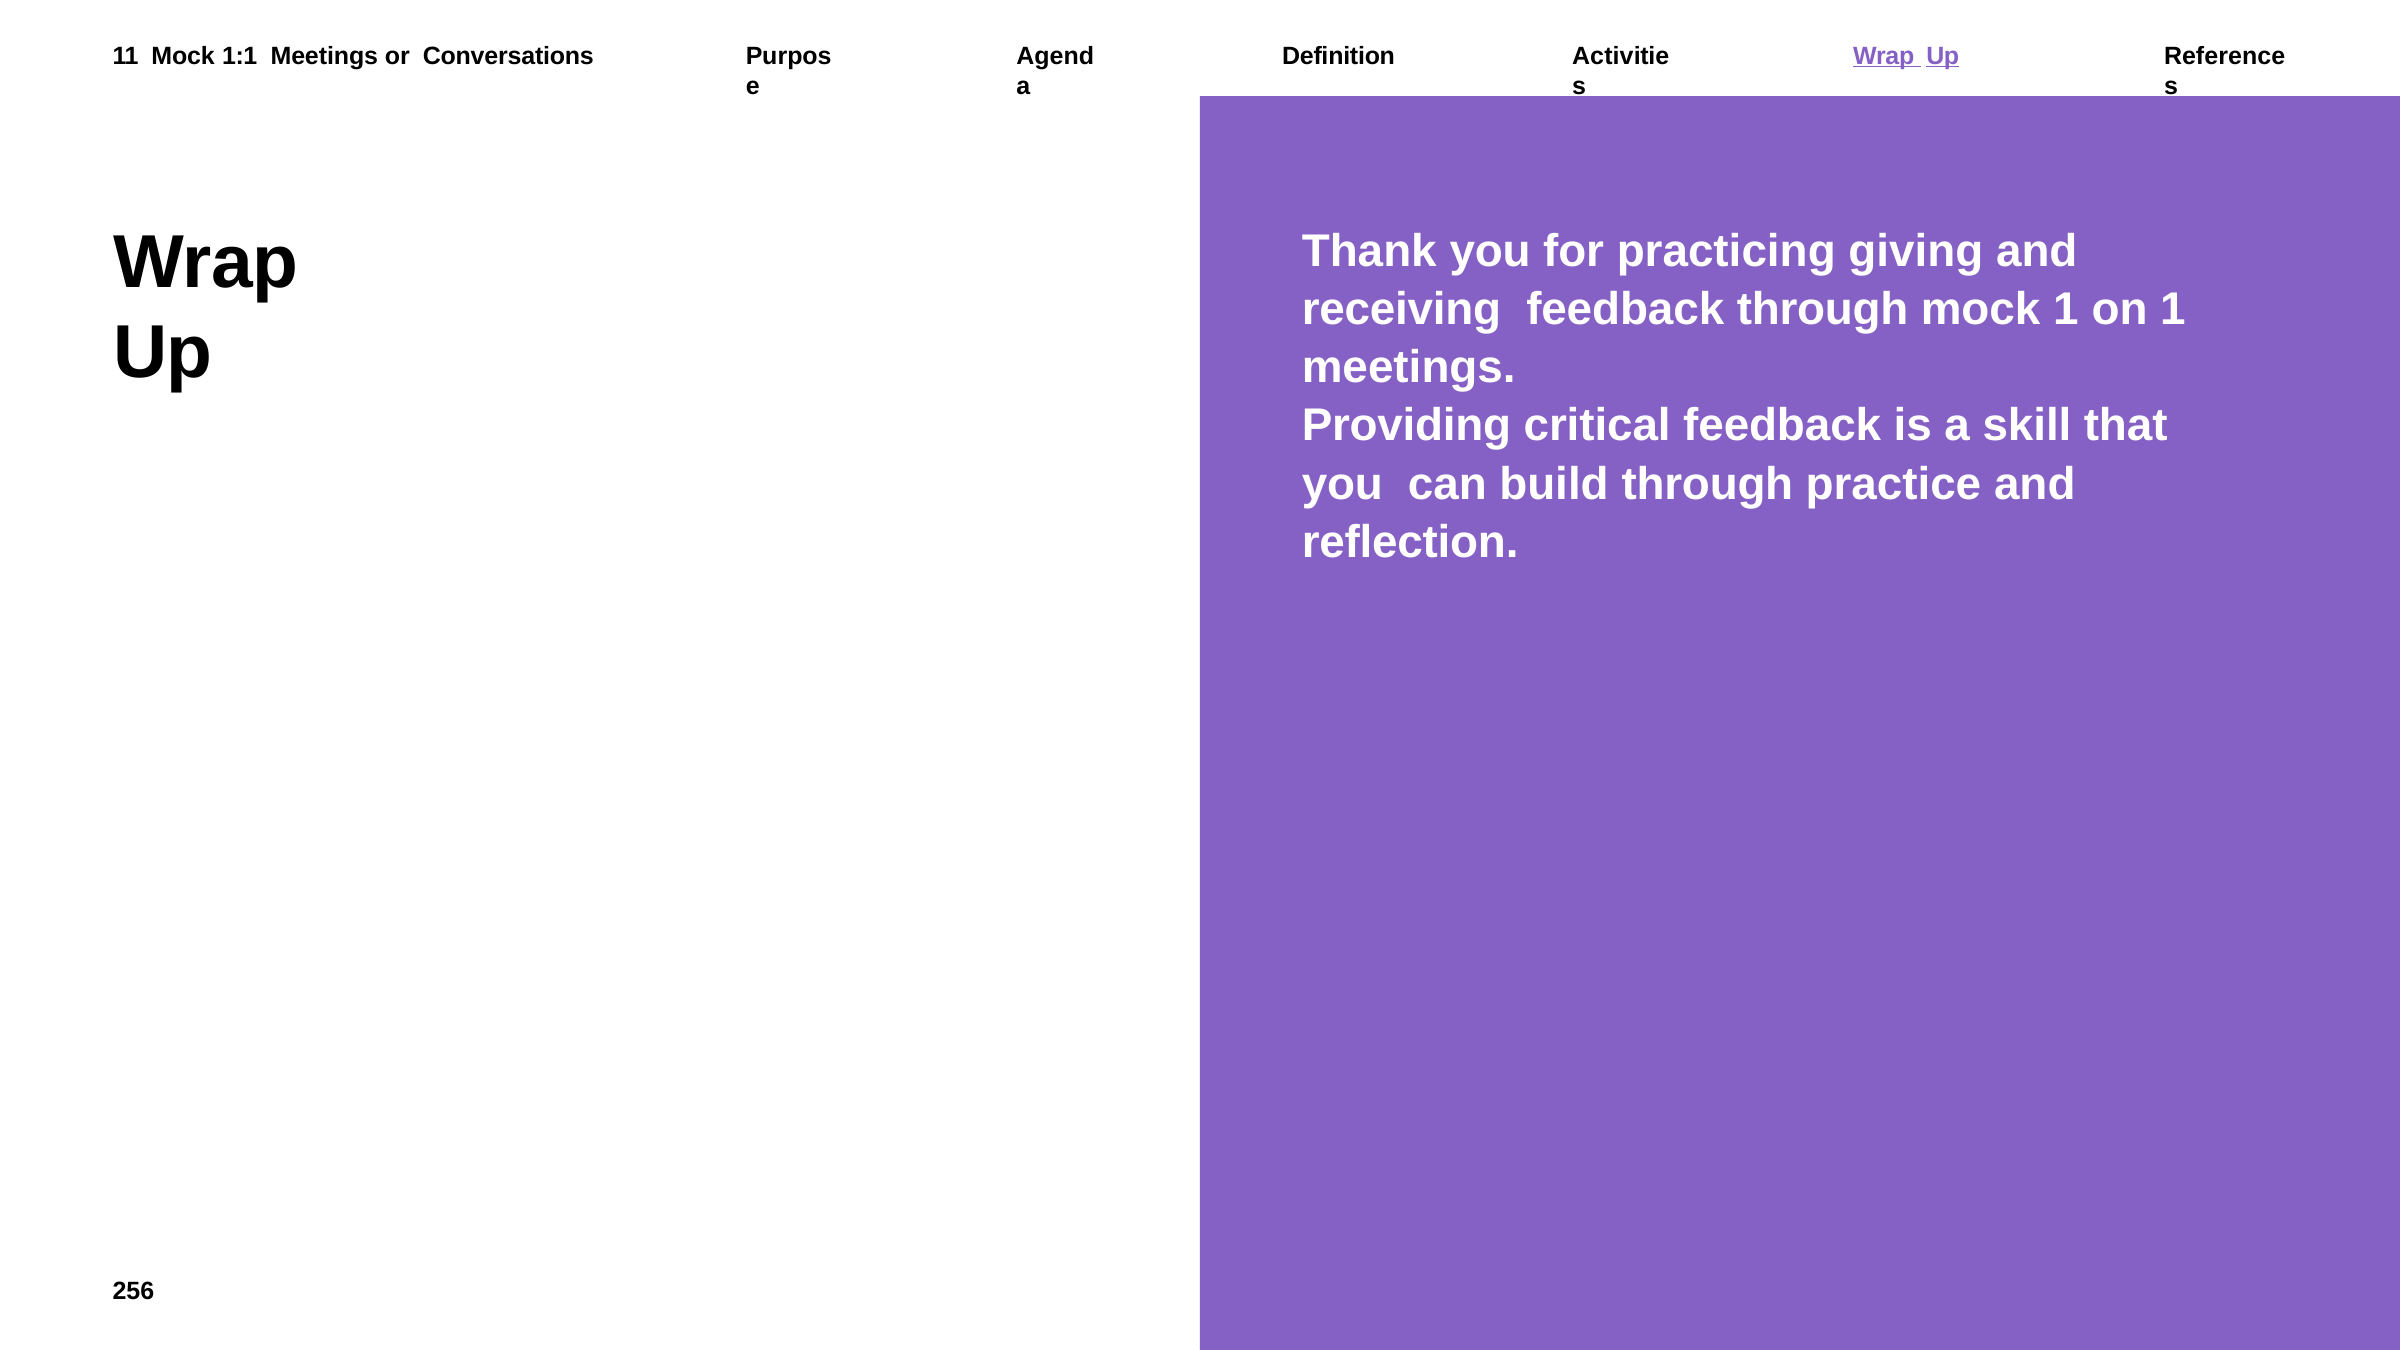

11 Mock 1:1  Meetings or Conversations
Purpose
Agenda
Definition
Activities
Wrap Up
References

Wrap Up
Thank you for practicing giving and receiving  feedback through mock 1 on 1 meetings.
Providing critical feedback is a skill that you  can build through practice and reflection.
256